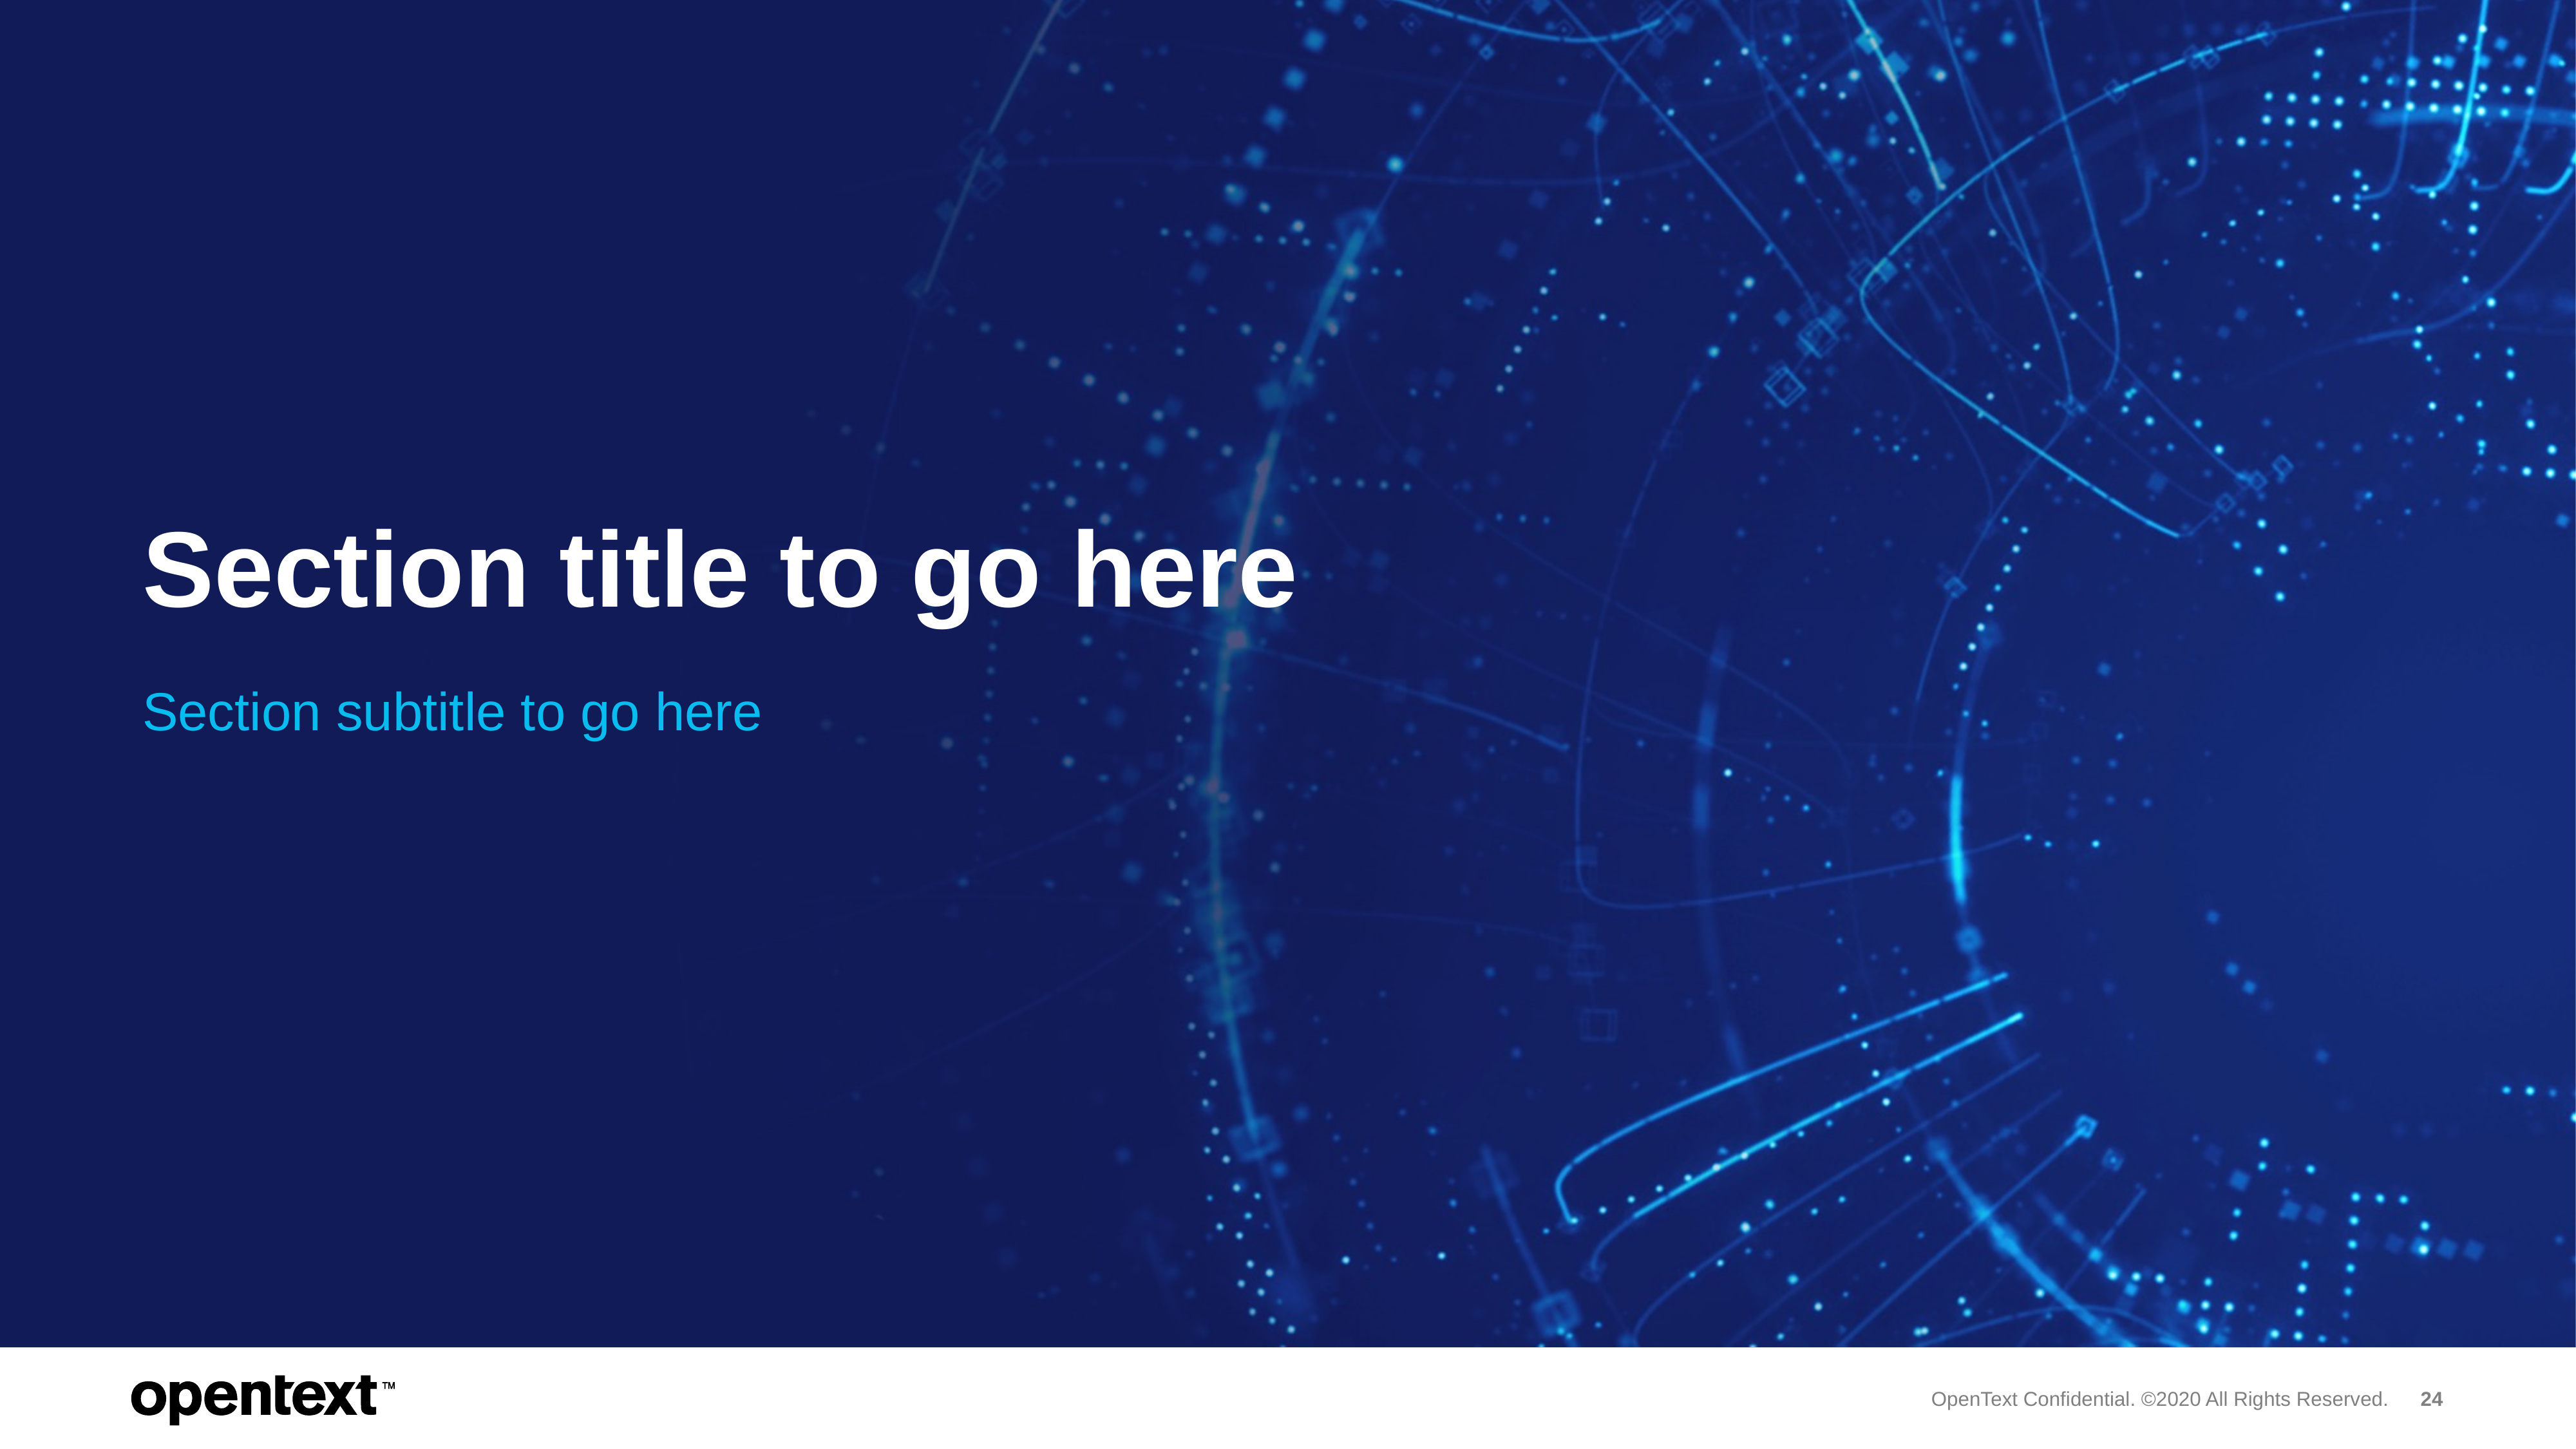

# Section title to go here
Section subtitle to go here